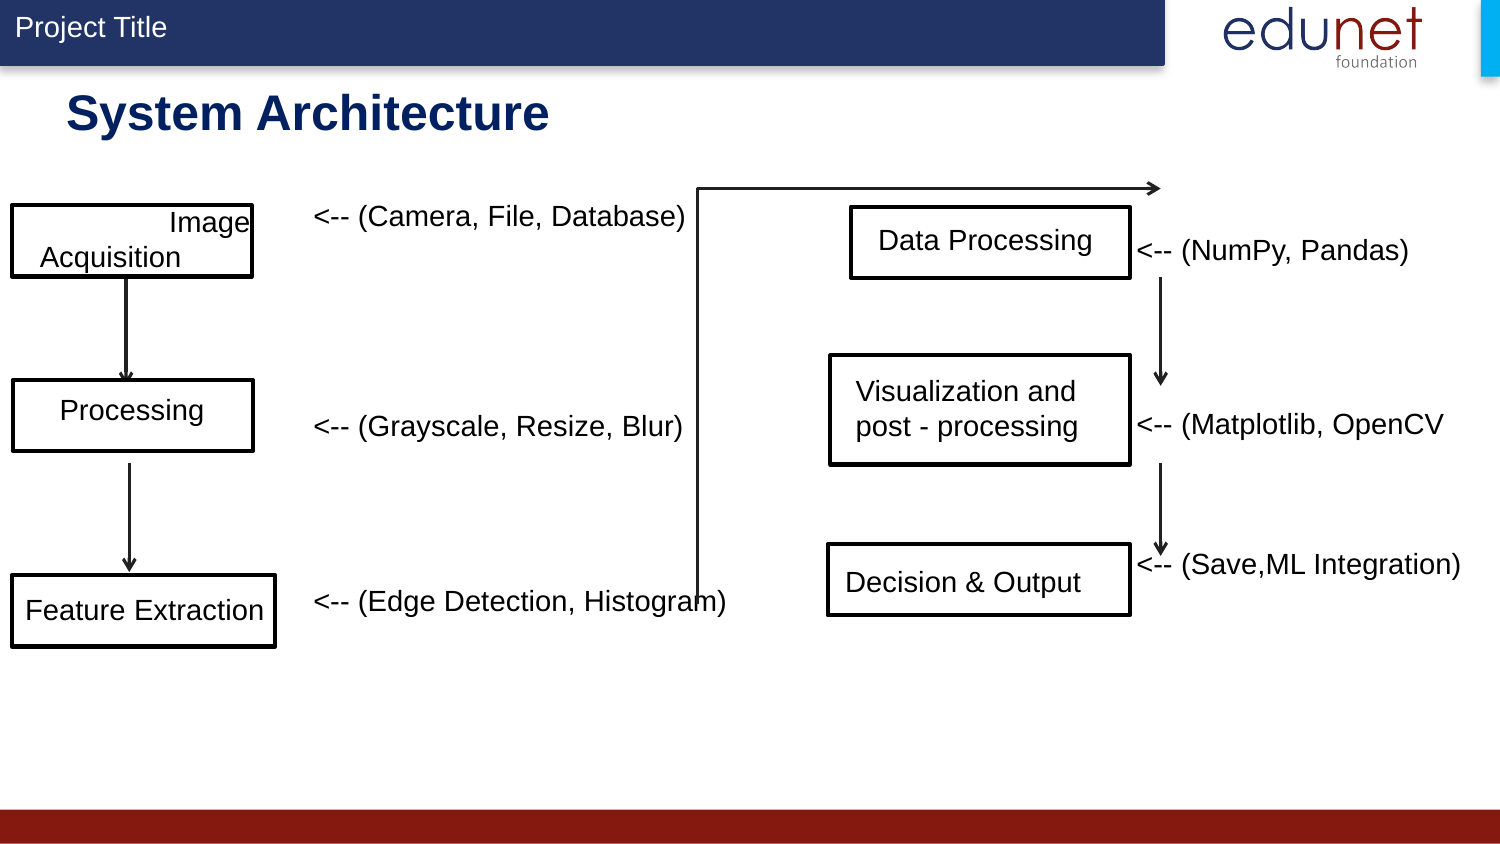

# System Architecture

		<-- (NumPy, Pandas)

       		<-- (Matplotlib, OpenCV

    	 	<-- (Save,ML Integration)

                        	<-- (Camera, File, Database)

		<-- (Grayscale, Resize, Blur)

		<-- (Edge Detection, Histogram)

     Image Acquisition

Data Processing

Visualization and post - processing

Processing

Decision & Output

Feature Extraction